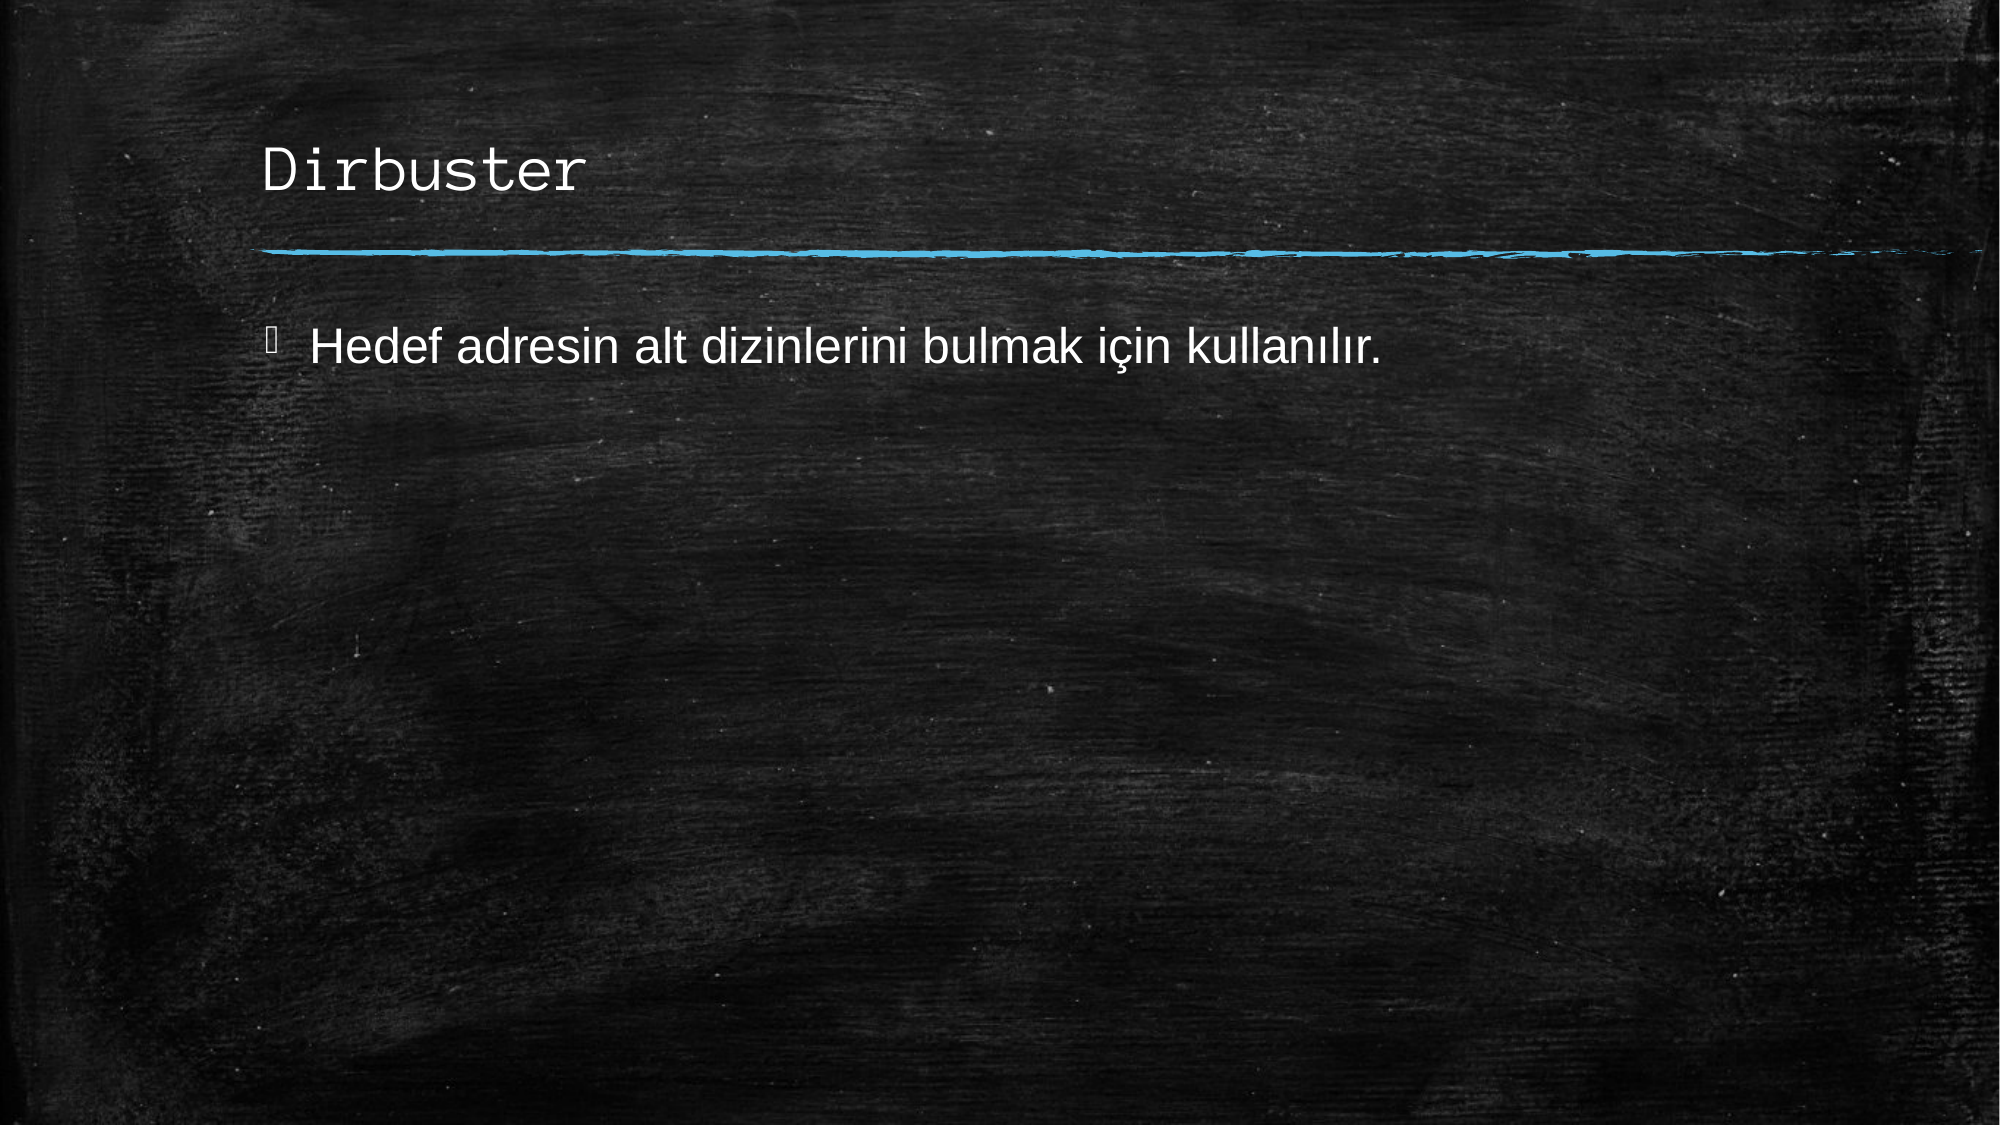

# Dirbuster
Hedef adresin alt dizinlerini bulmak için kullanılır.